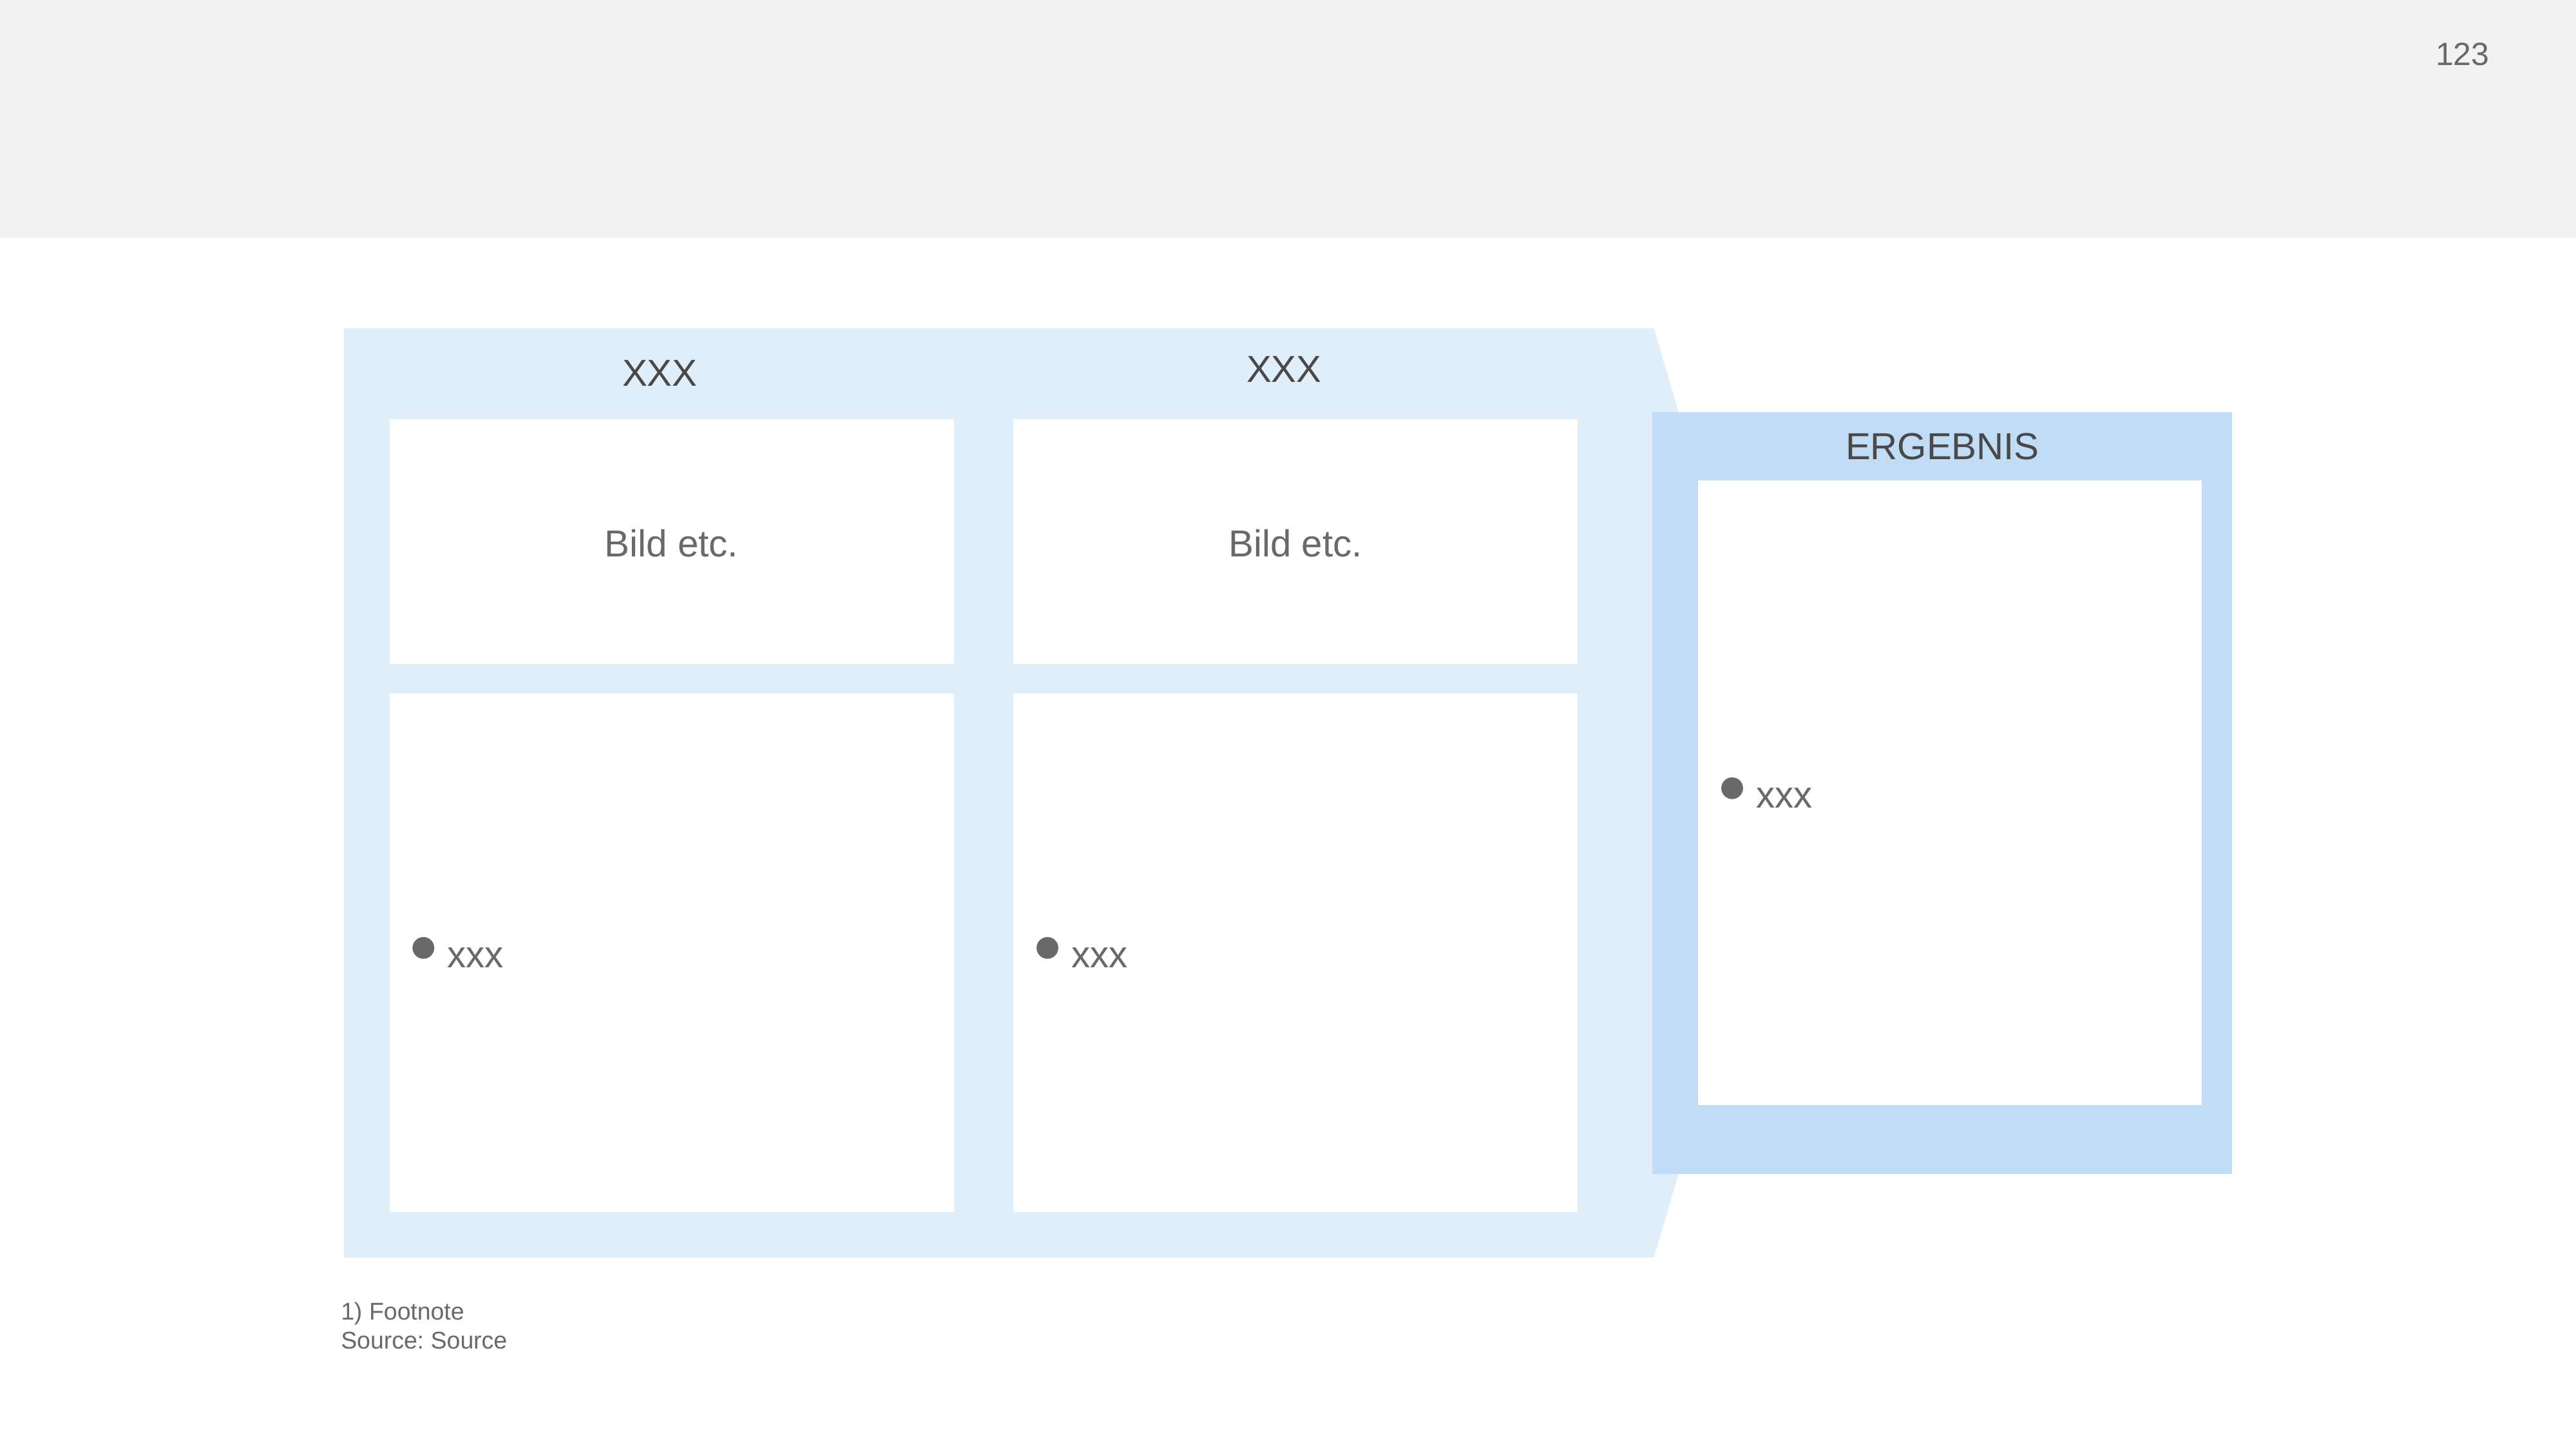

#

XXX
XXX
ERGEBNIS
Bild etc.
xxx
Bild etc.
xxx
xxx
1) Footnote
Source: Source